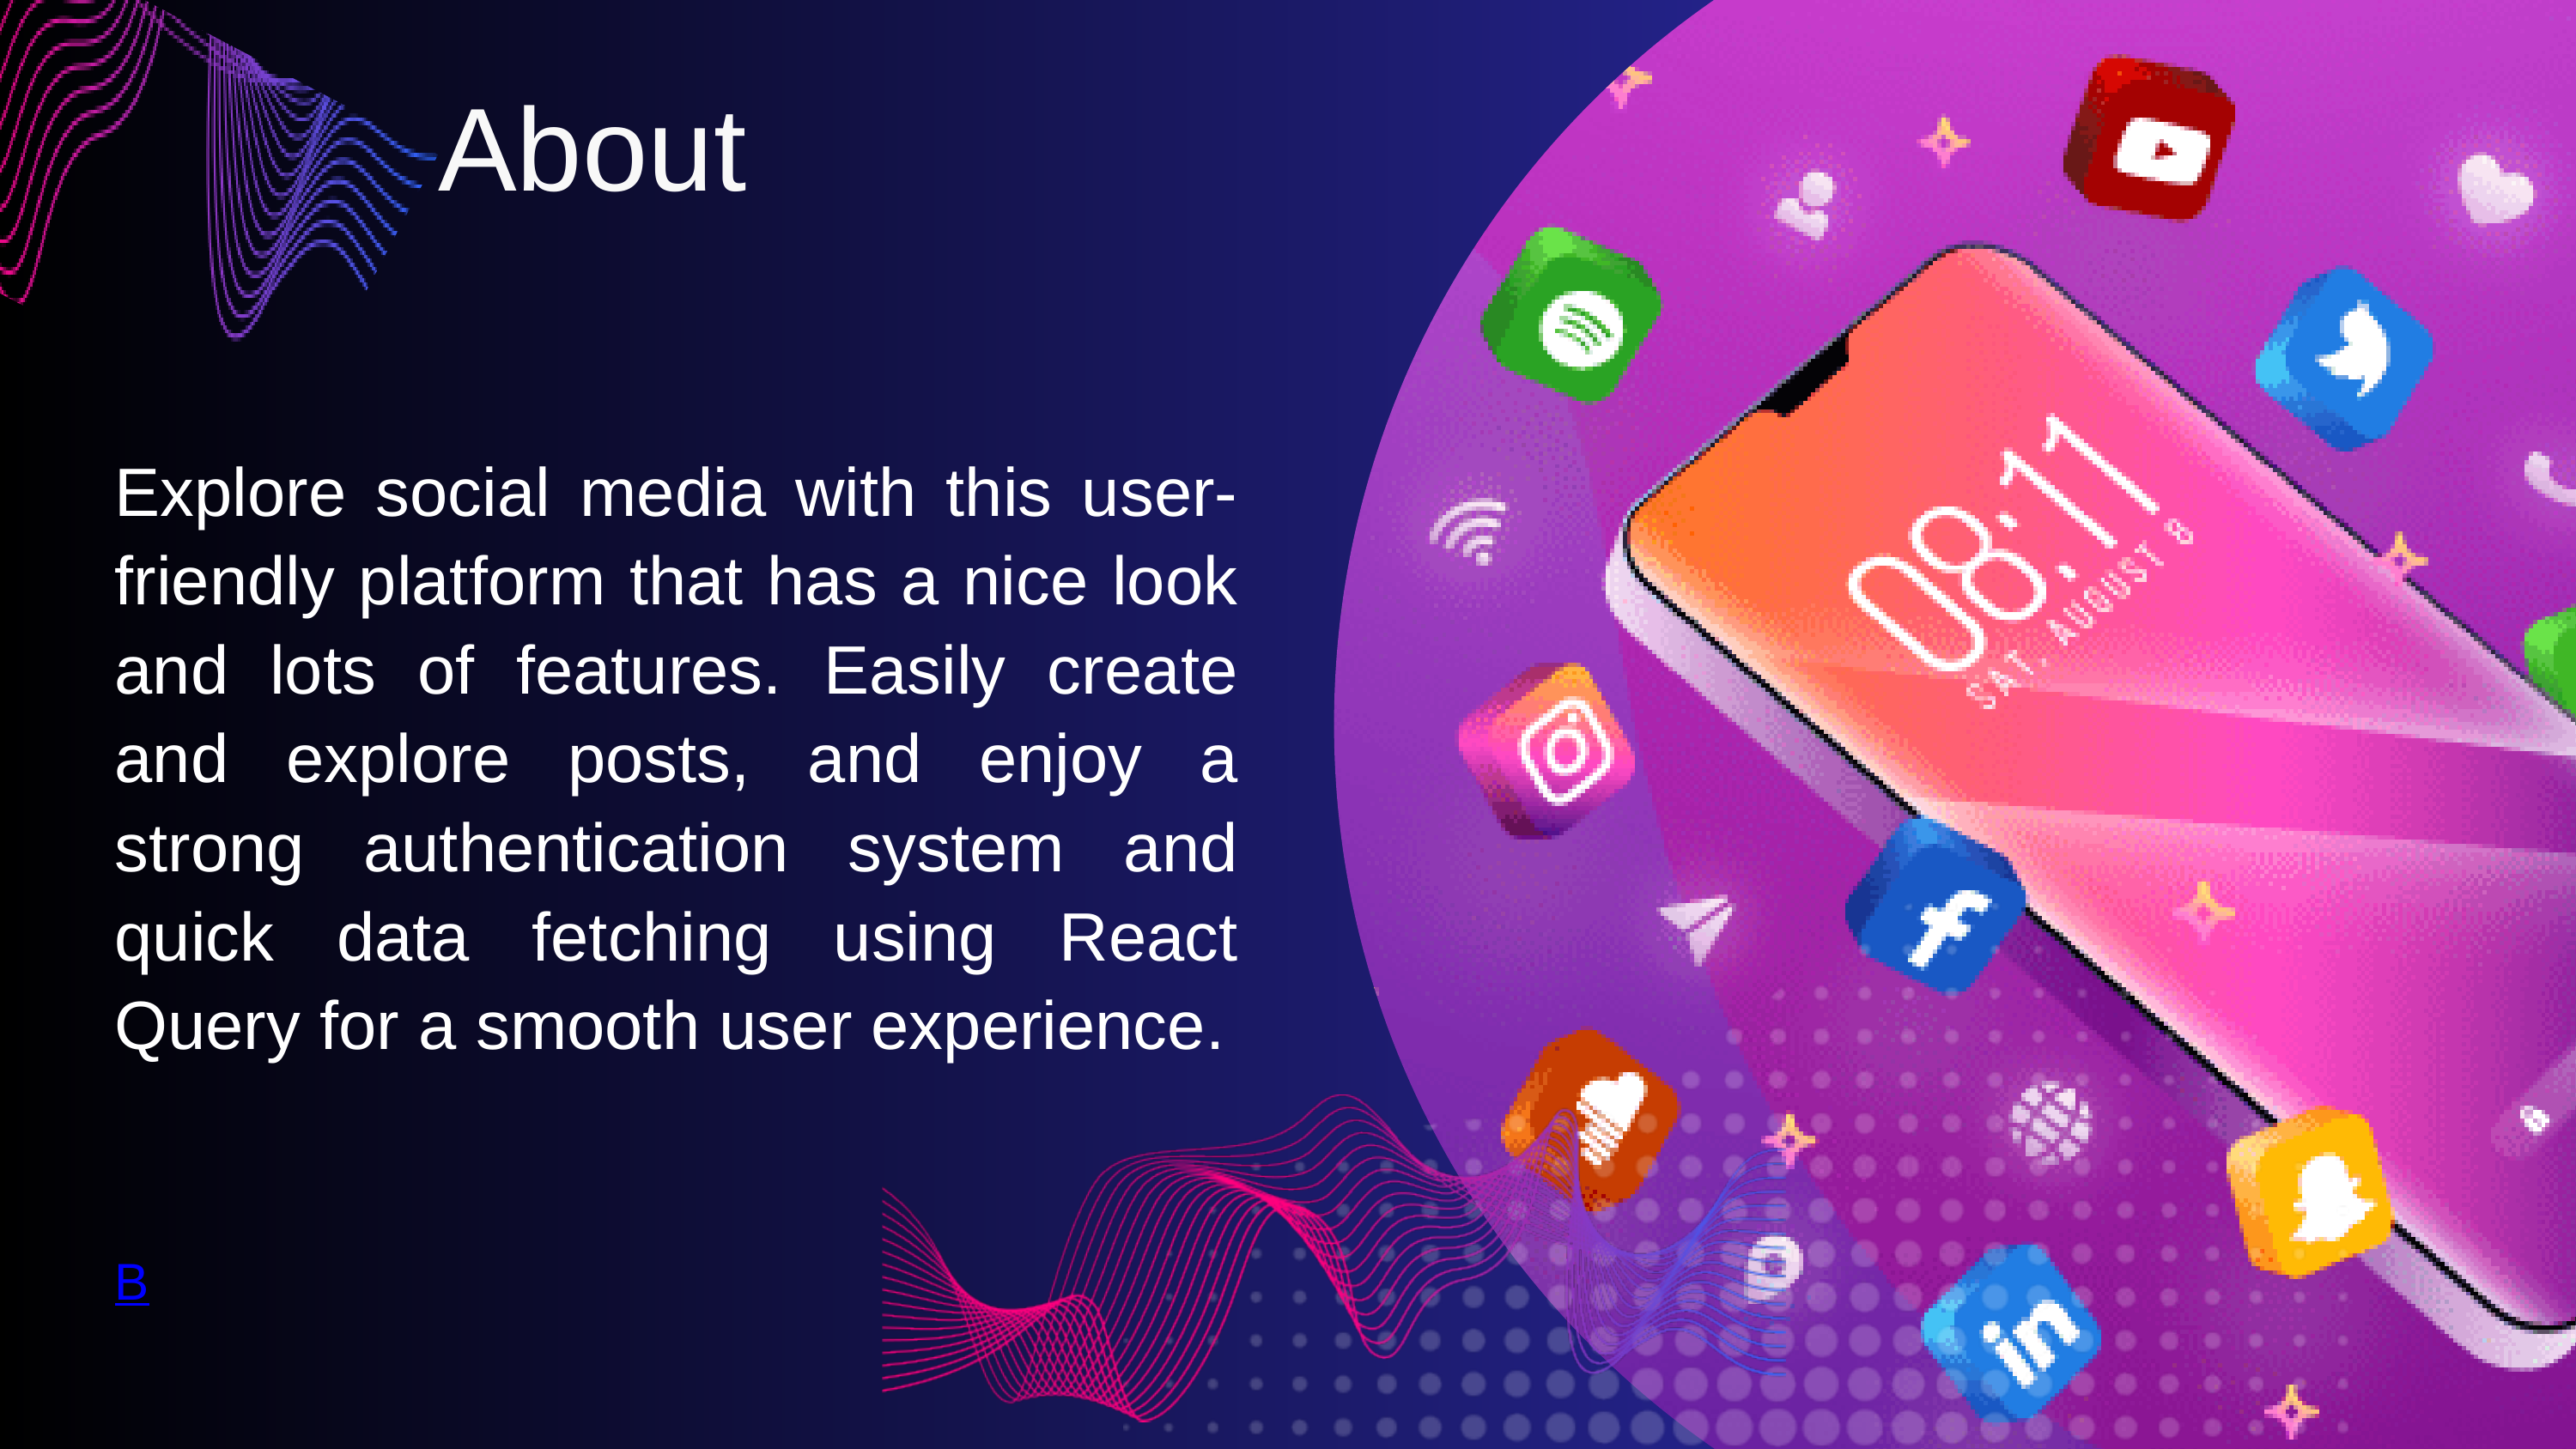

About
Explore social media with this user-friendly platform that has a nice look and lots of features. Easily create and explore posts, and enjoy a strong authentication system and quick data fetching using React Query for a smooth user experience.
B